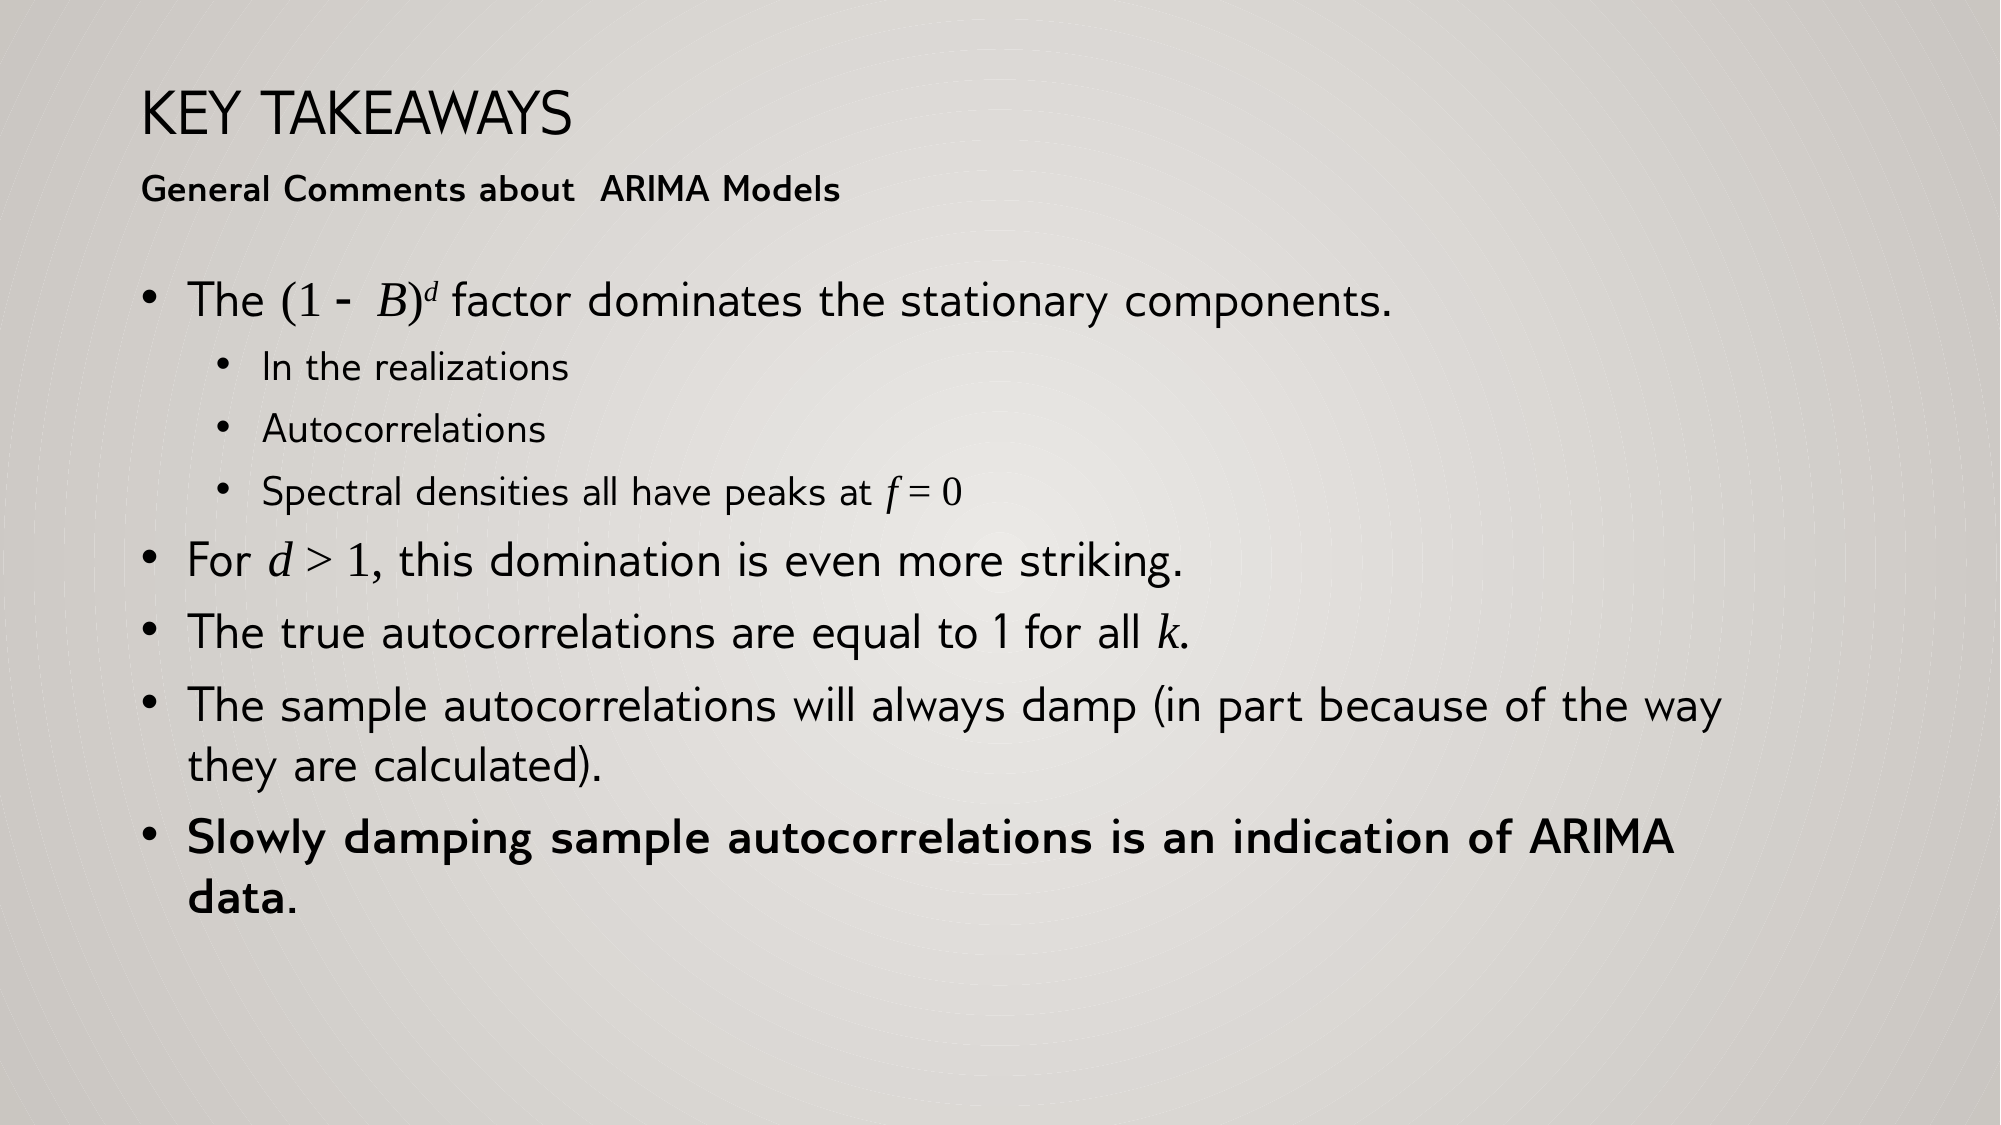

# Key Takeaways
General Comments about  ARIMA Models
The (1 − B)d factor dominates the stationary components.
In the realizations
Autocorrelations
Spectral densities all have peaks at f = 0
For d > 1, this domination is even more striking.
The true autocorrelations are equal to 1 for all k.
The sample autocorrelations will always damp (in part because of the way they are calculated).
Slowly damping sample autocorrelations is an indication of ARIMA data.